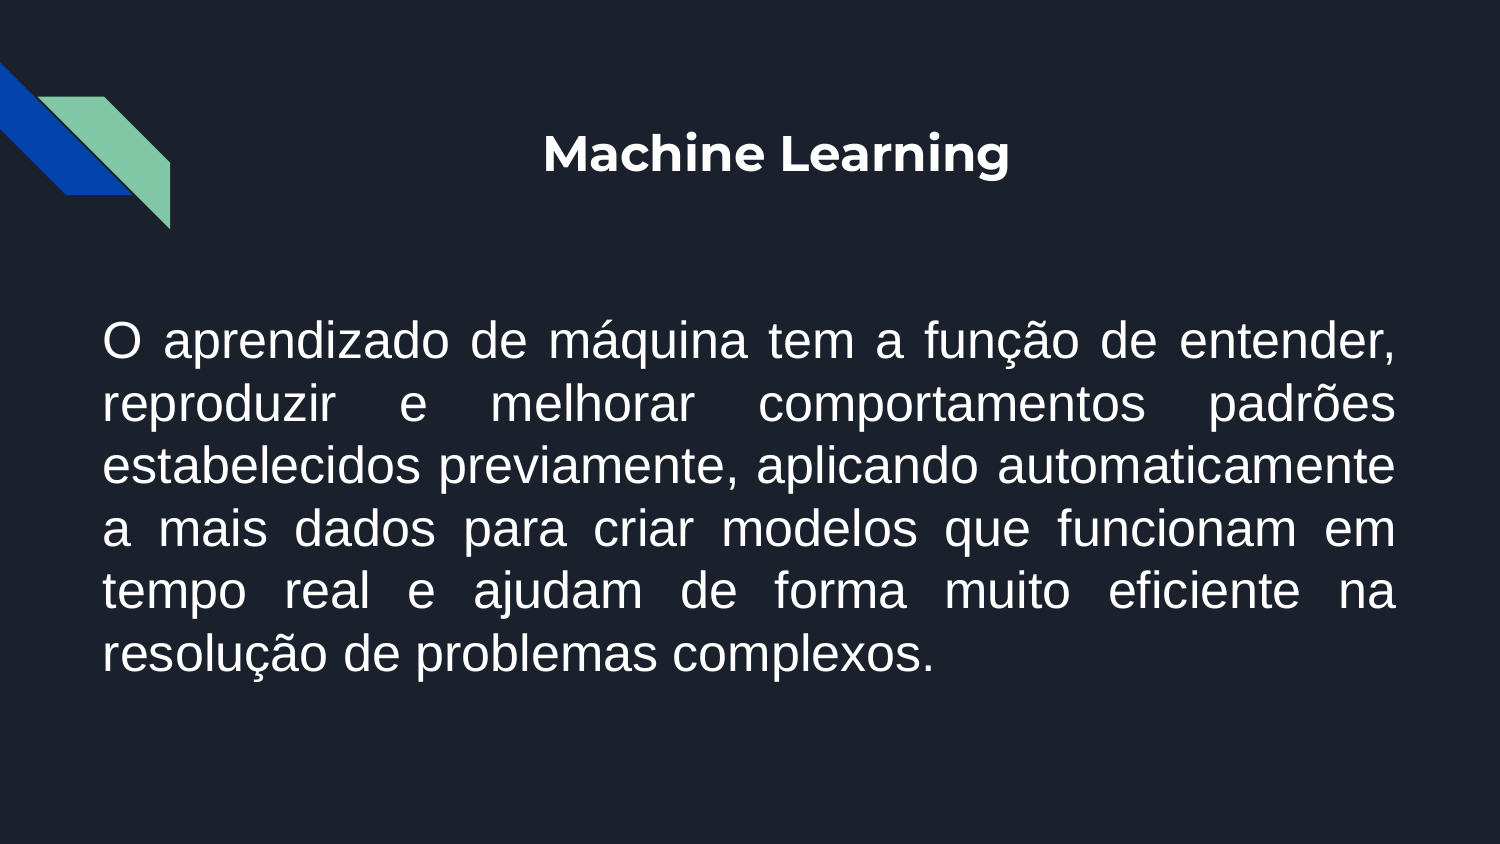

# Machine Learning
O aprendizado de máquina tem a função de entender, reproduzir e melhorar comportamentos padrões estabelecidos previamente, aplicando automaticamente a mais dados para criar modelos que funcionam em tempo real e ajudam de forma muito eficiente na resolução de problemas complexos.